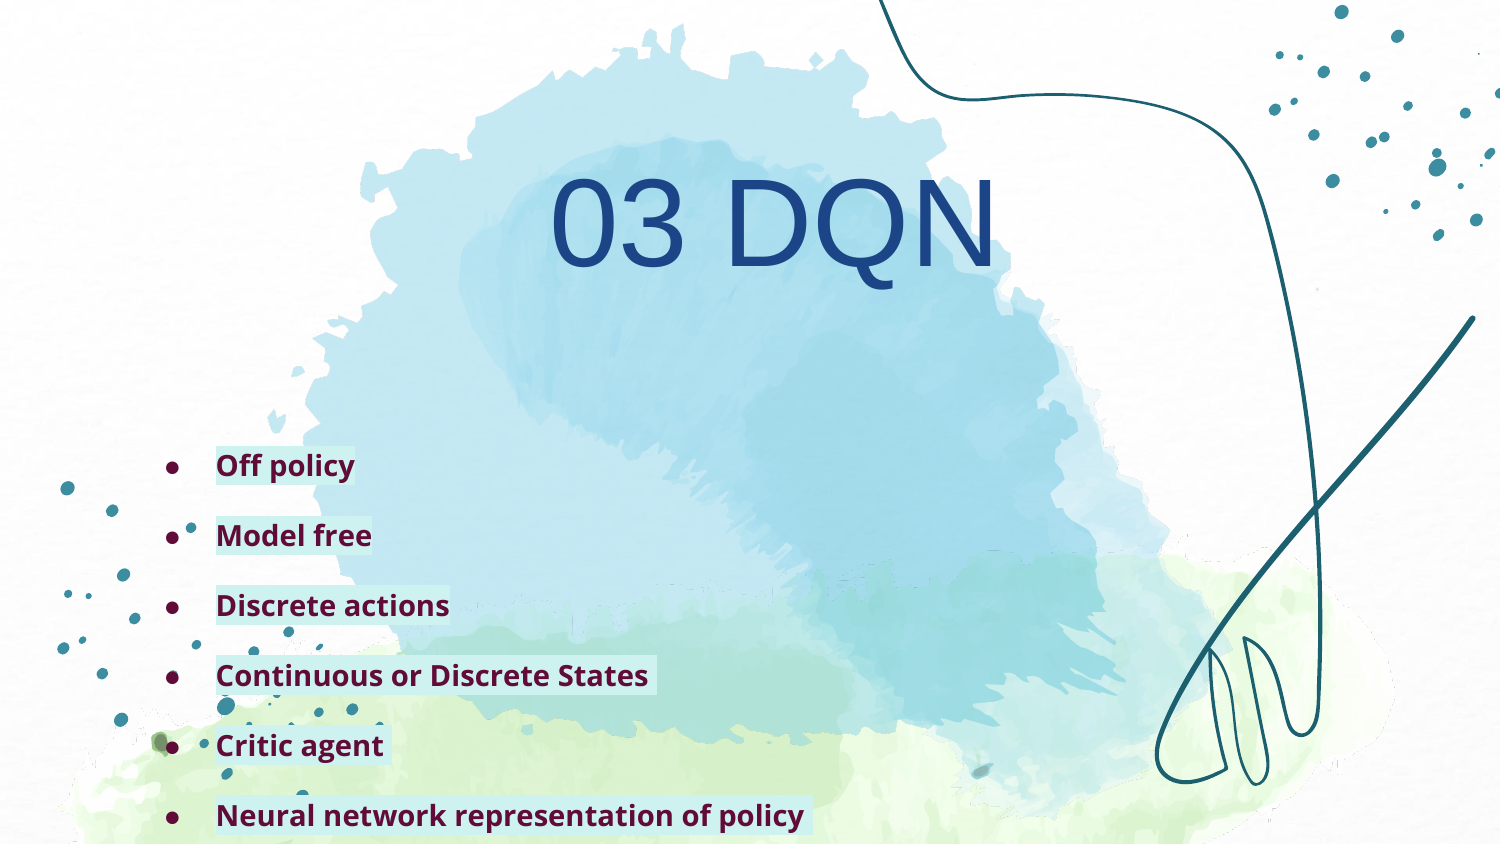

03 DQN
Off policy
Model free
Discrete actions
Continuous or Discrete States
Critic agent
Neural network representation of policy